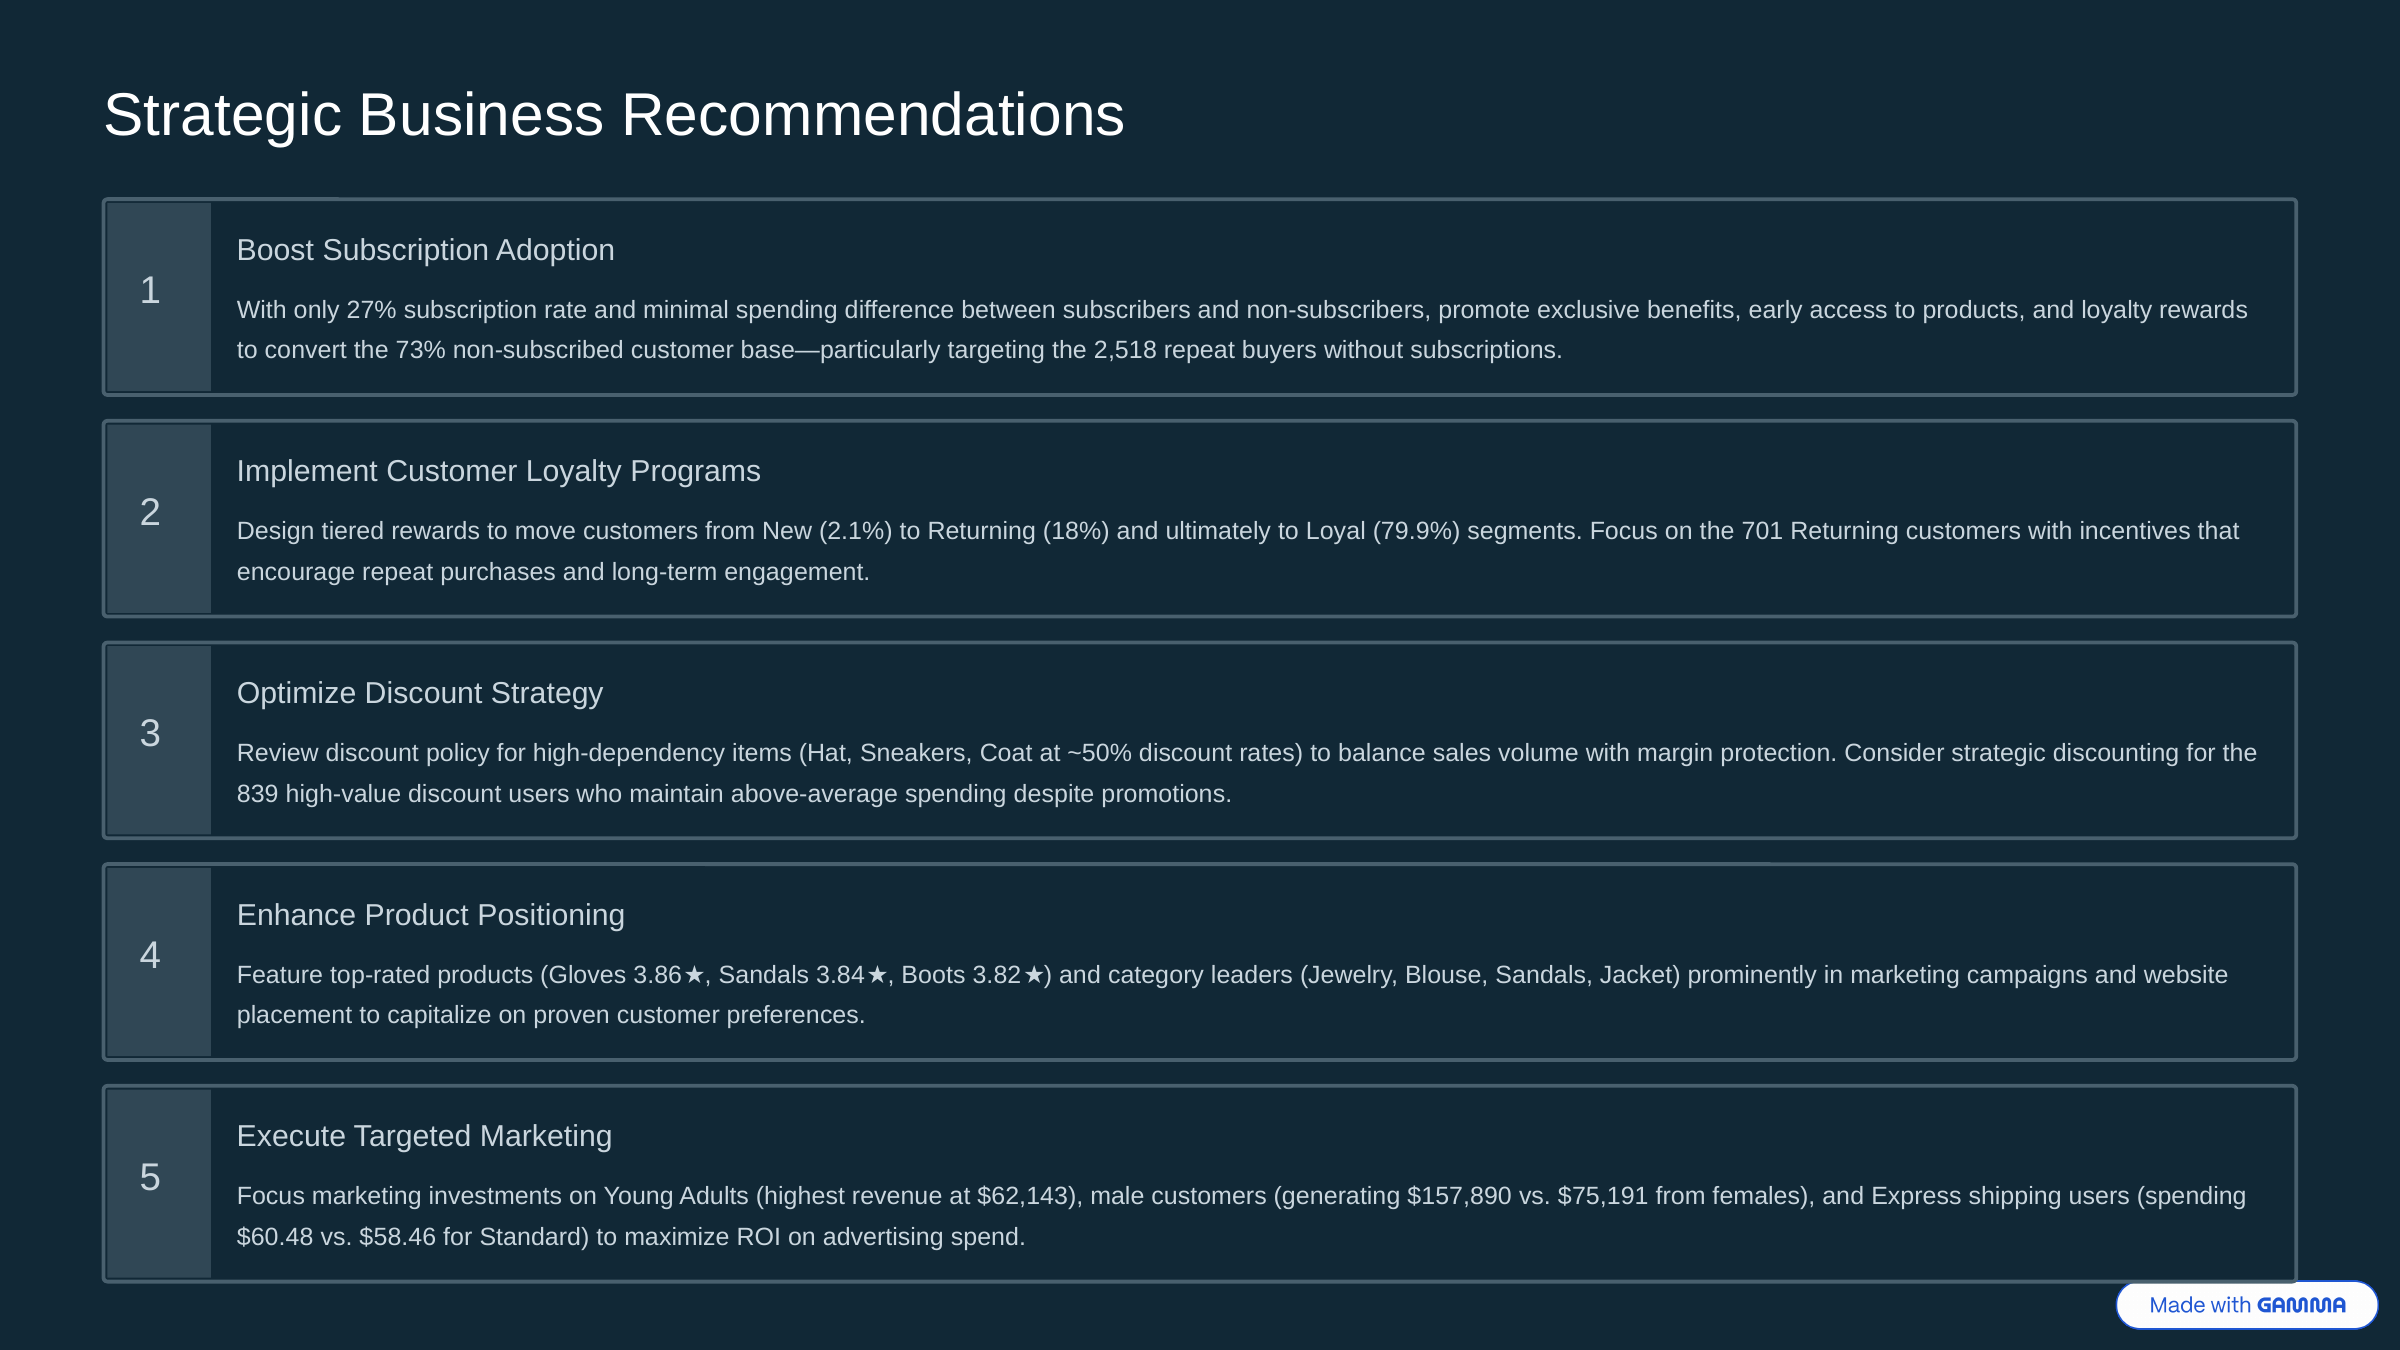

Strategic Business Recommendations

Boost Subscription Adoption
1
With only 27% subscription rate and minimal spending difference between subscribers and non-subscribers, promote exclusive benefits, early access to products, and loyalty rewards to convert the 73% non-subscribed customer base—particularly targeting the 2,518 repeat buyers without subscriptions.

Implement Customer Loyalty Programs
2
Design tiered rewards to move customers from New (2.1%) to Returning (18%) and ultimately to Loyal (79.9%) segments. Focus on the 701 Returning customers with incentives that encourage repeat purchases and long-term engagement.

Optimize Discount Strategy
3
Review discount policy for high-dependency items (Hat, Sneakers, Coat at ~50% discount rates) to balance sales volume with margin protection. Consider strategic discounting for the 839 high-value discount users who maintain above-average spending despite promotions.

Enhance Product Positioning
4
Feature top-rated products (Gloves 3.86★, Sandals 3.84★, Boots 3.82★) and category leaders (Jewelry, Blouse, Sandals, Jacket) prominently in marketing campaigns and website placement to capitalize on proven customer preferences.

Execute Targeted Marketing
5
Focus marketing investments on Young Adults (highest revenue at $62,143), male customers (generating $157,890 vs. $75,191 from females), and Express shipping users (spending $60.48 vs. $58.46 for Standard) to maximize ROI on advertising spend.